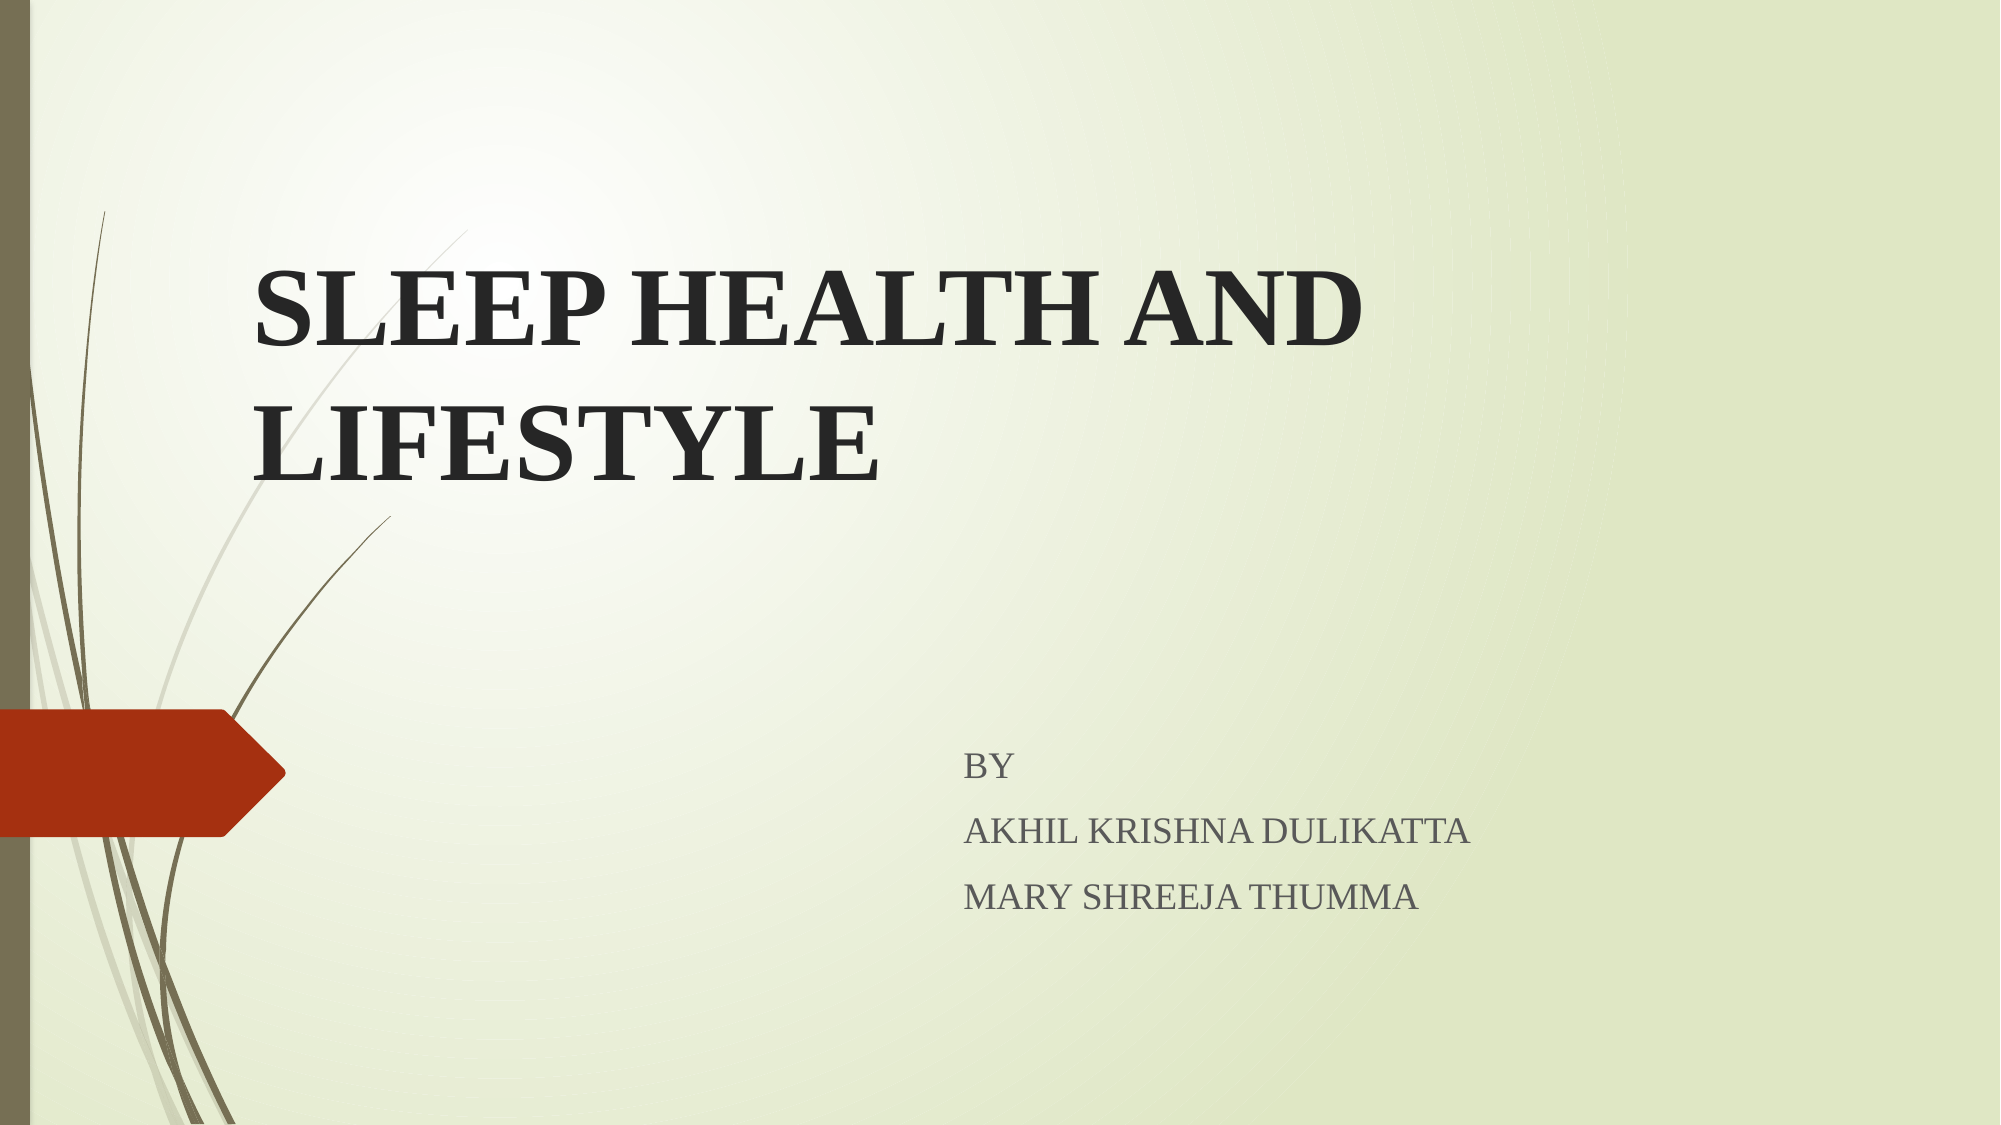

# SLEEP HEALTH AND LIFESTYLE
BY
AKHIL KRISHNA DULIKATTA
MARY SHREEJA THUMMA